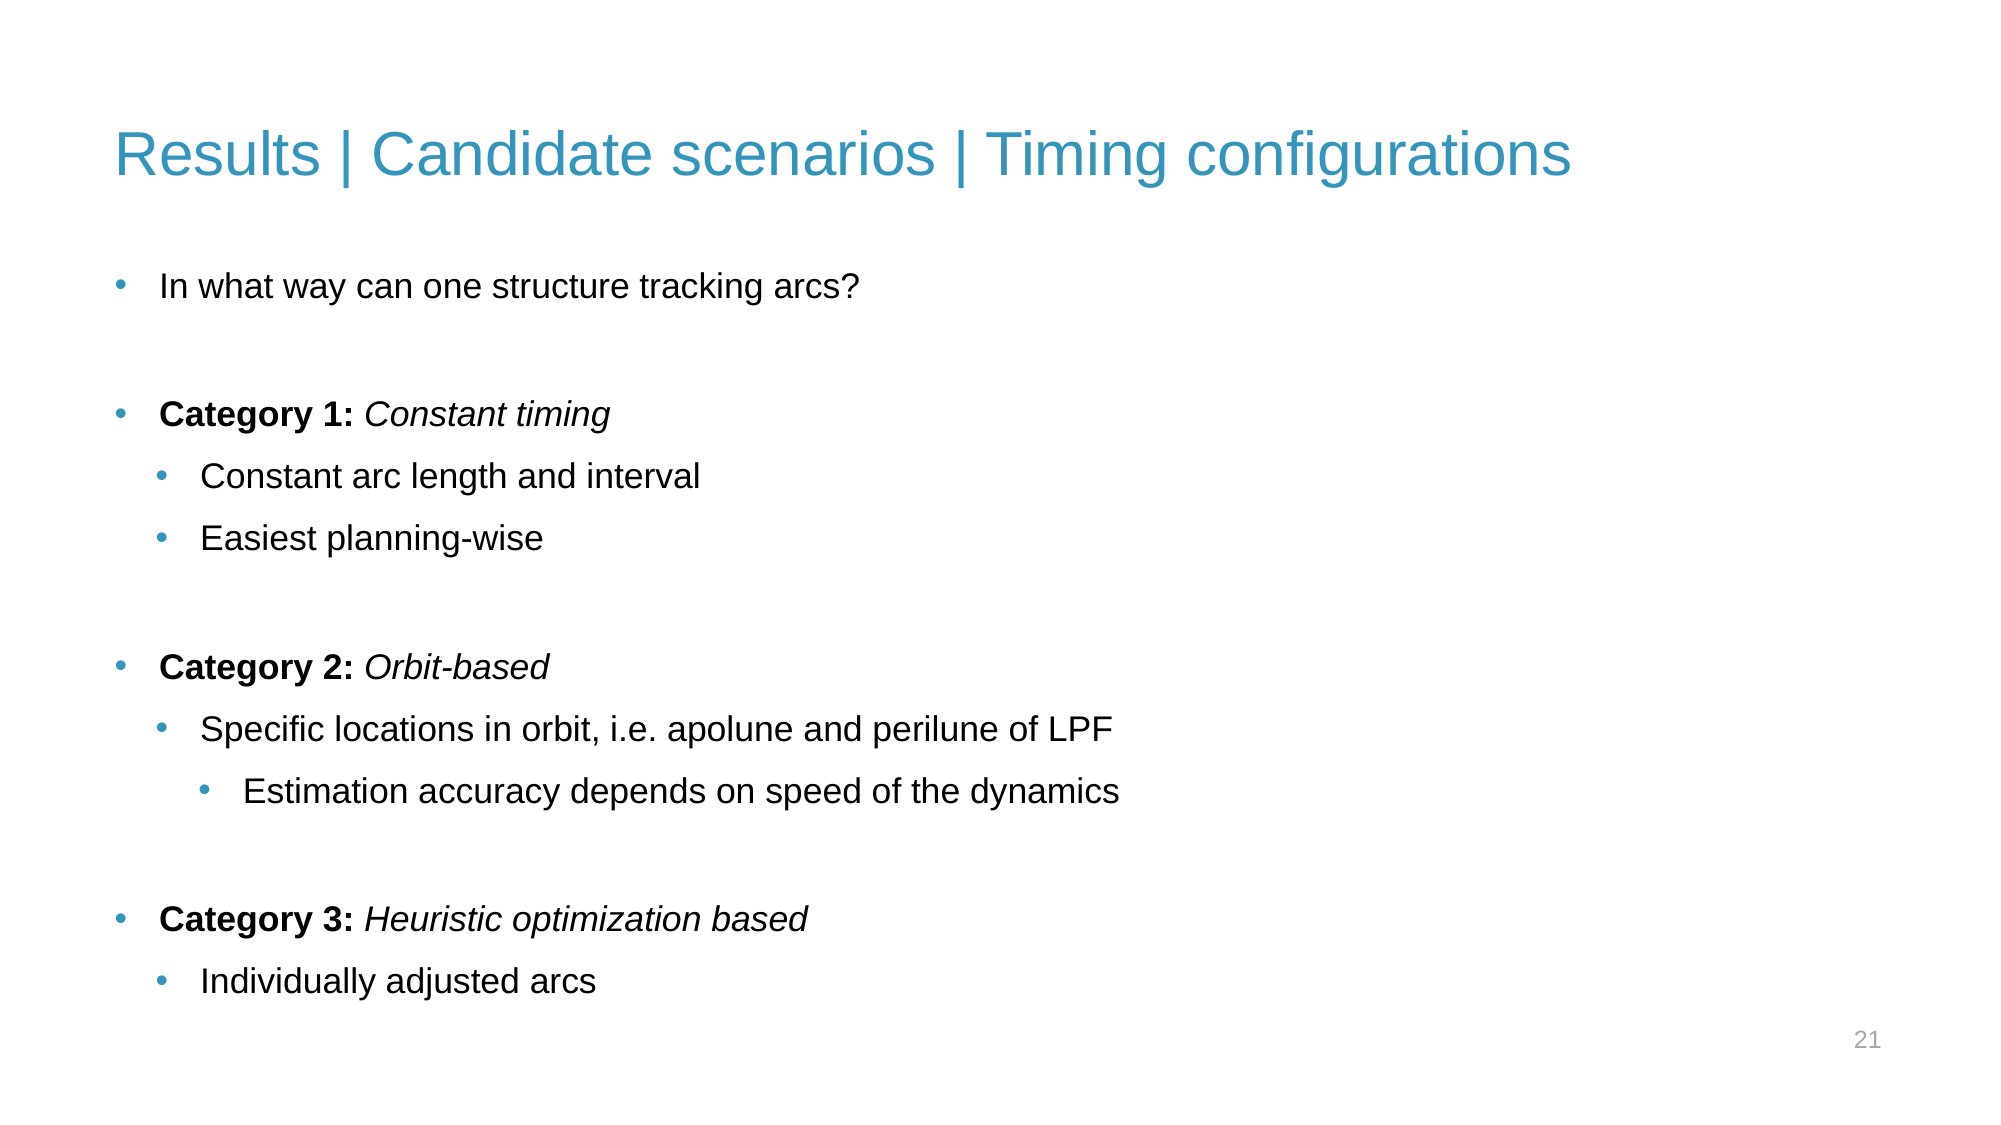

Results | Candidate scenarios | Timing configurations
In what way can one structure tracking arcs?

Category 1: Constant timing
Constant arc length and interval
Easiest planning-wise

Category 2: Orbit-based
Specific locations in orbit, i.e. apolune and perilune of LPF
Estimation accuracy depends on speed of the dynamics

Category 3: Heuristic optimization based
Individually adjusted arcs
21